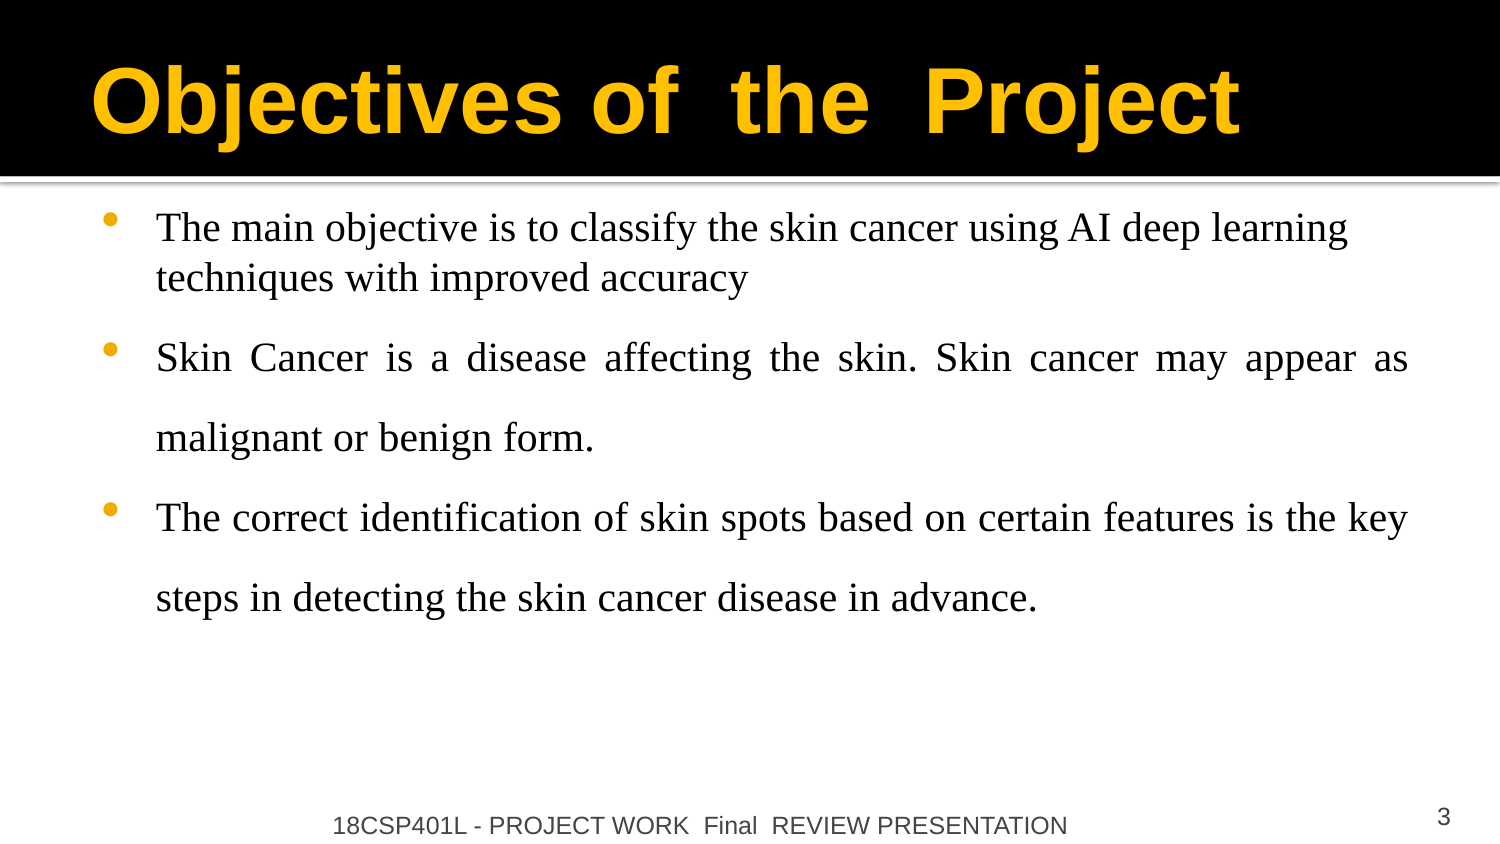

# Objectives of  the  Project
The main objective is to classify the skin cancer using AI deep learning techniques with improved accuracy
Skin Cancer is a disease affecting the skin. Skin cancer may appear as malignant or benign form.
The correct identification of skin spots based on certain features is the key steps in detecting the skin cancer disease in advance.
3
18CSP401L - PROJECT WORK  Final  REVIEW PRESENTATION